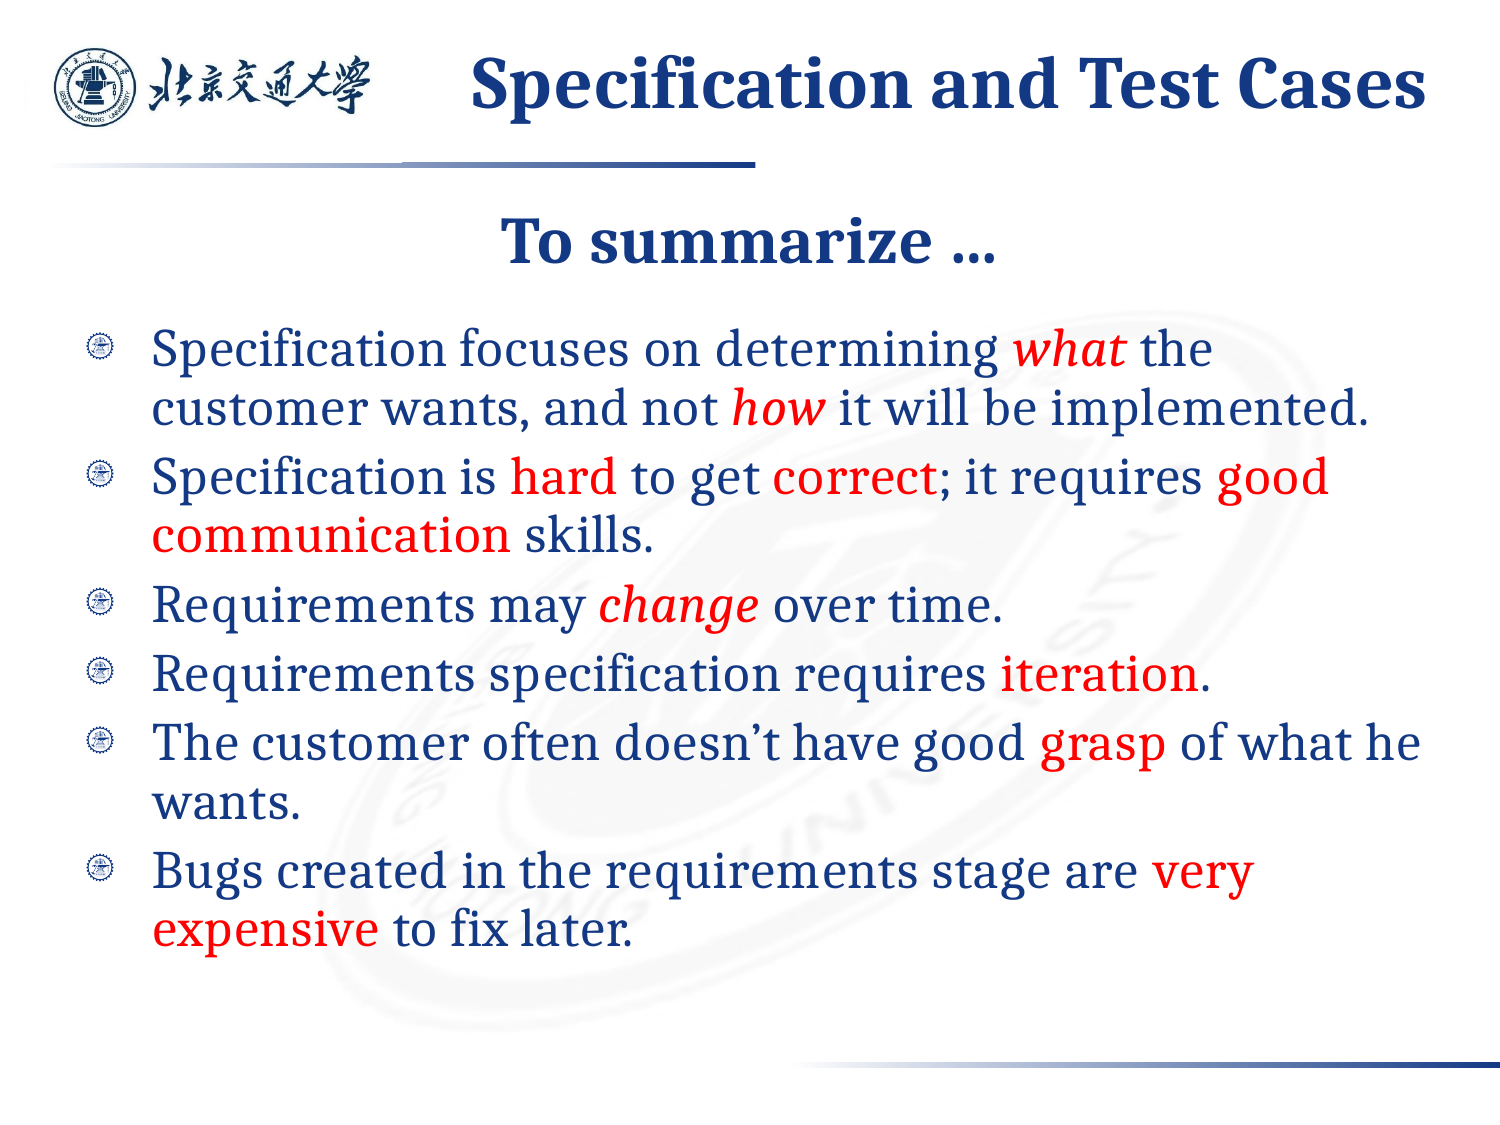

# Specification and Test Cases
To summarize …
Specification focuses on determining what the customer wants, and not how it will be implemented.
Specification is hard to get correct; it requires good communication skills.
Requirements may change over time.
Requirements specification requires iteration.
The customer often doesn’t have good grasp of what he wants.
Bugs created in the requirements stage are very expensive to fix later.